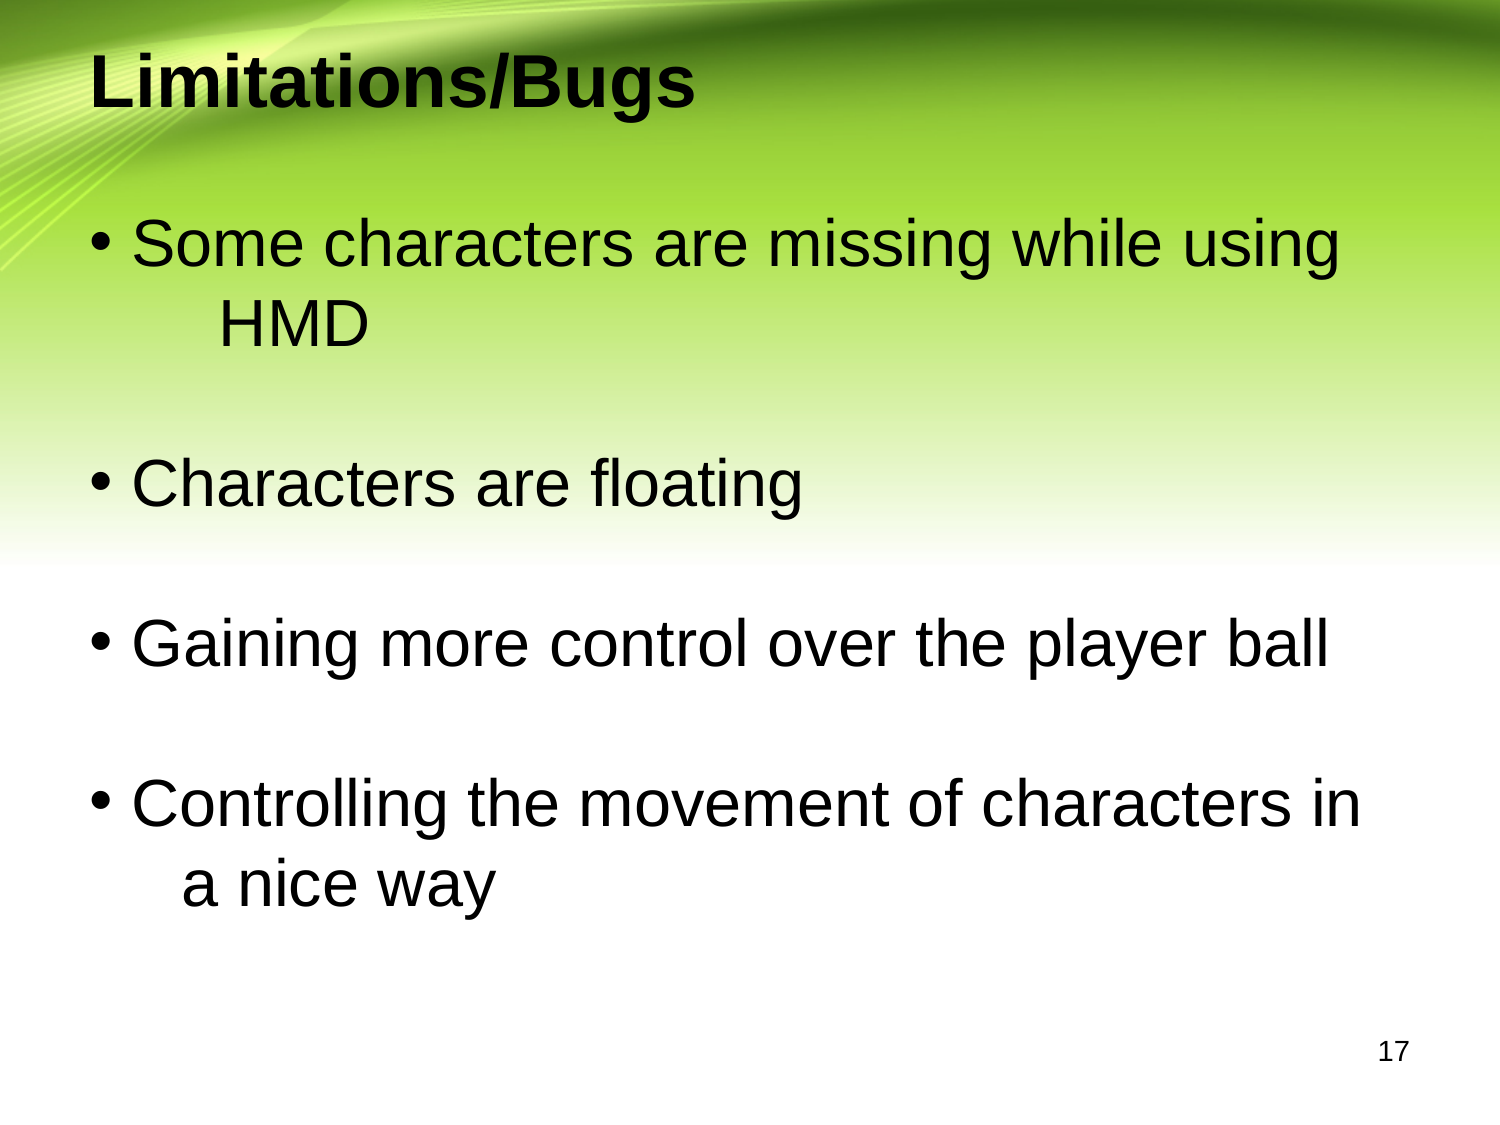

Limitations/Bugs
 Some characters are missing while using           HMD

 Characters are floating

 Gaining more control over the player ball

 Controlling the movement of characters in        a nice way

17